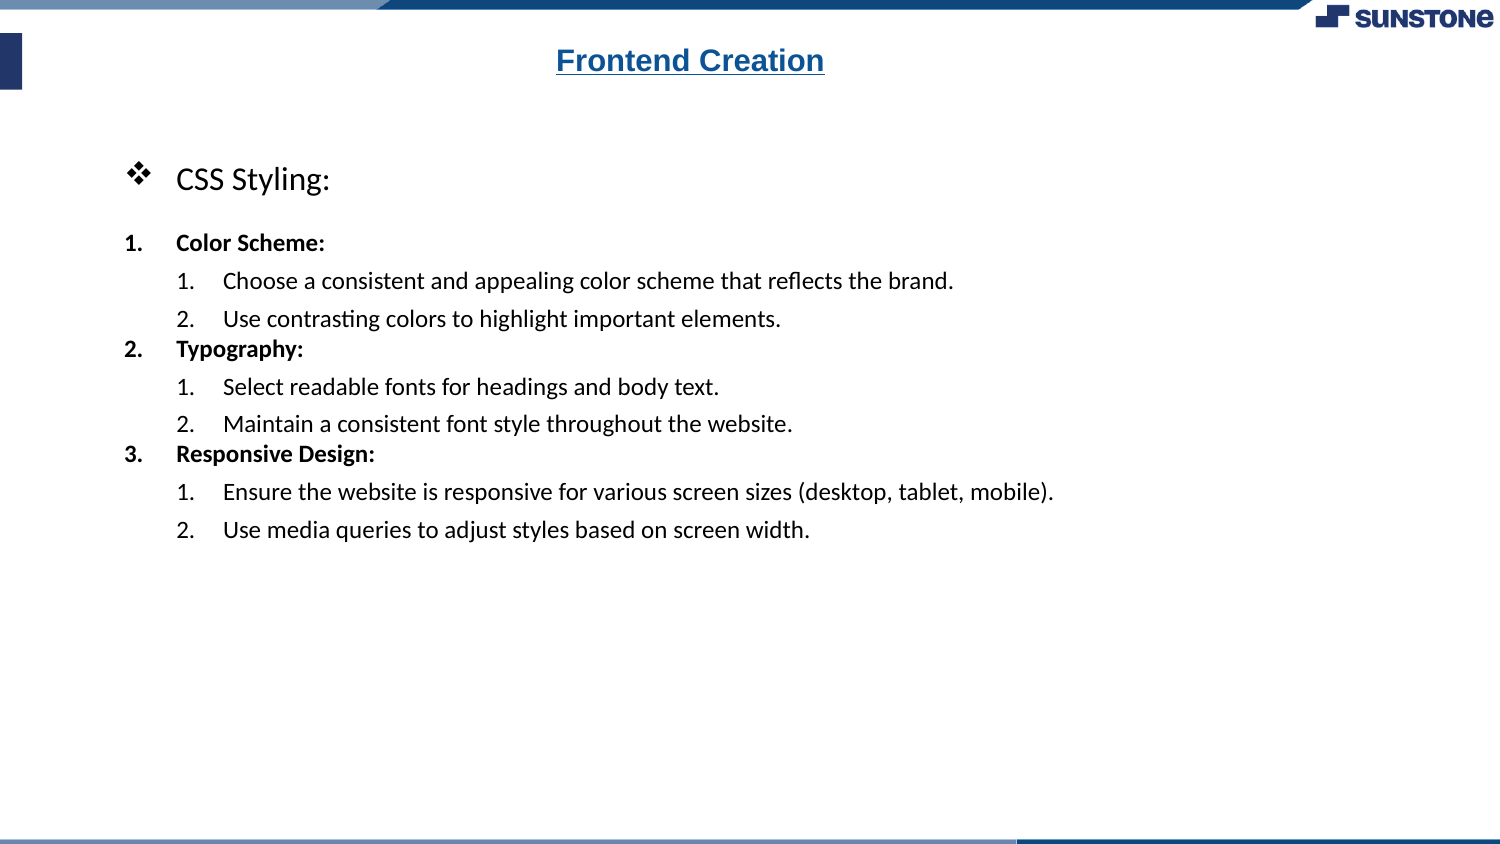

# Frontend Creation
CSS Styling:

Color Scheme:
Choose a consistent and appealing color scheme that reflects the brand.
Use contrasting colors to highlight important elements.
Typography:
Select readable fonts for headings and body text.
Maintain a consistent font style throughout the website.
Responsive Design:
Ensure the website is responsive for various screen sizes (desktop, tablet, mobile).
Use media queries to adjust styles based on screen width.